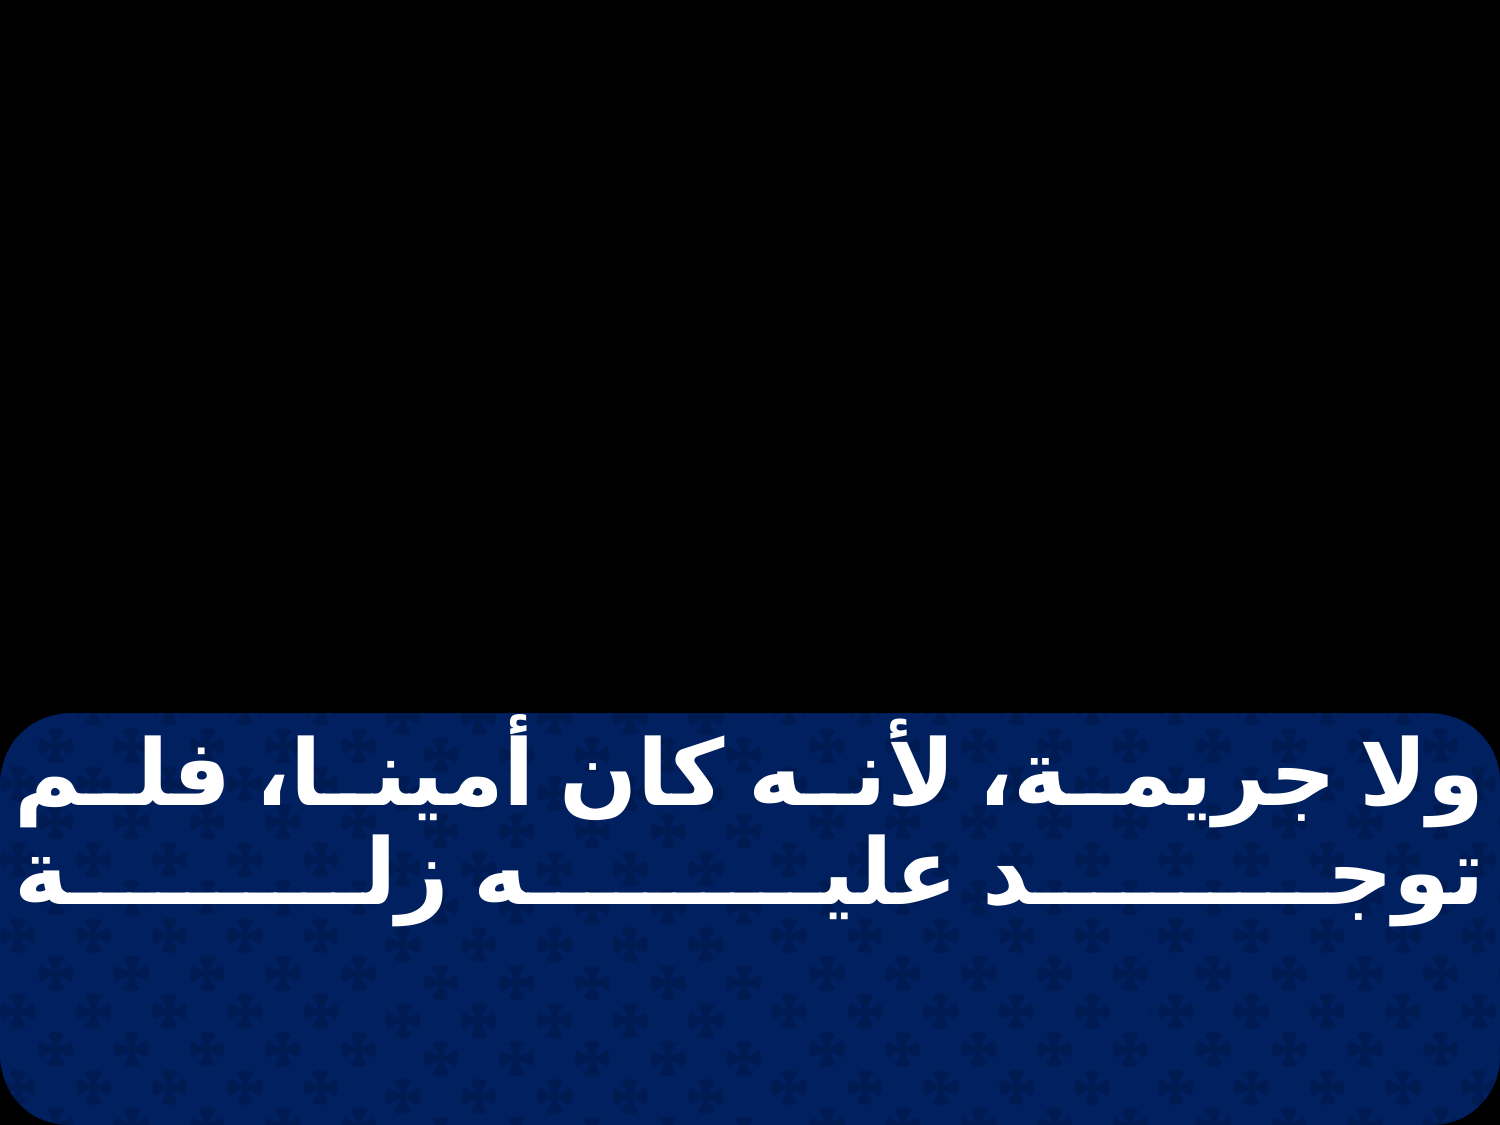

ولا جريمة، لأنه كان أمينا، فلم توجد عليه زلة